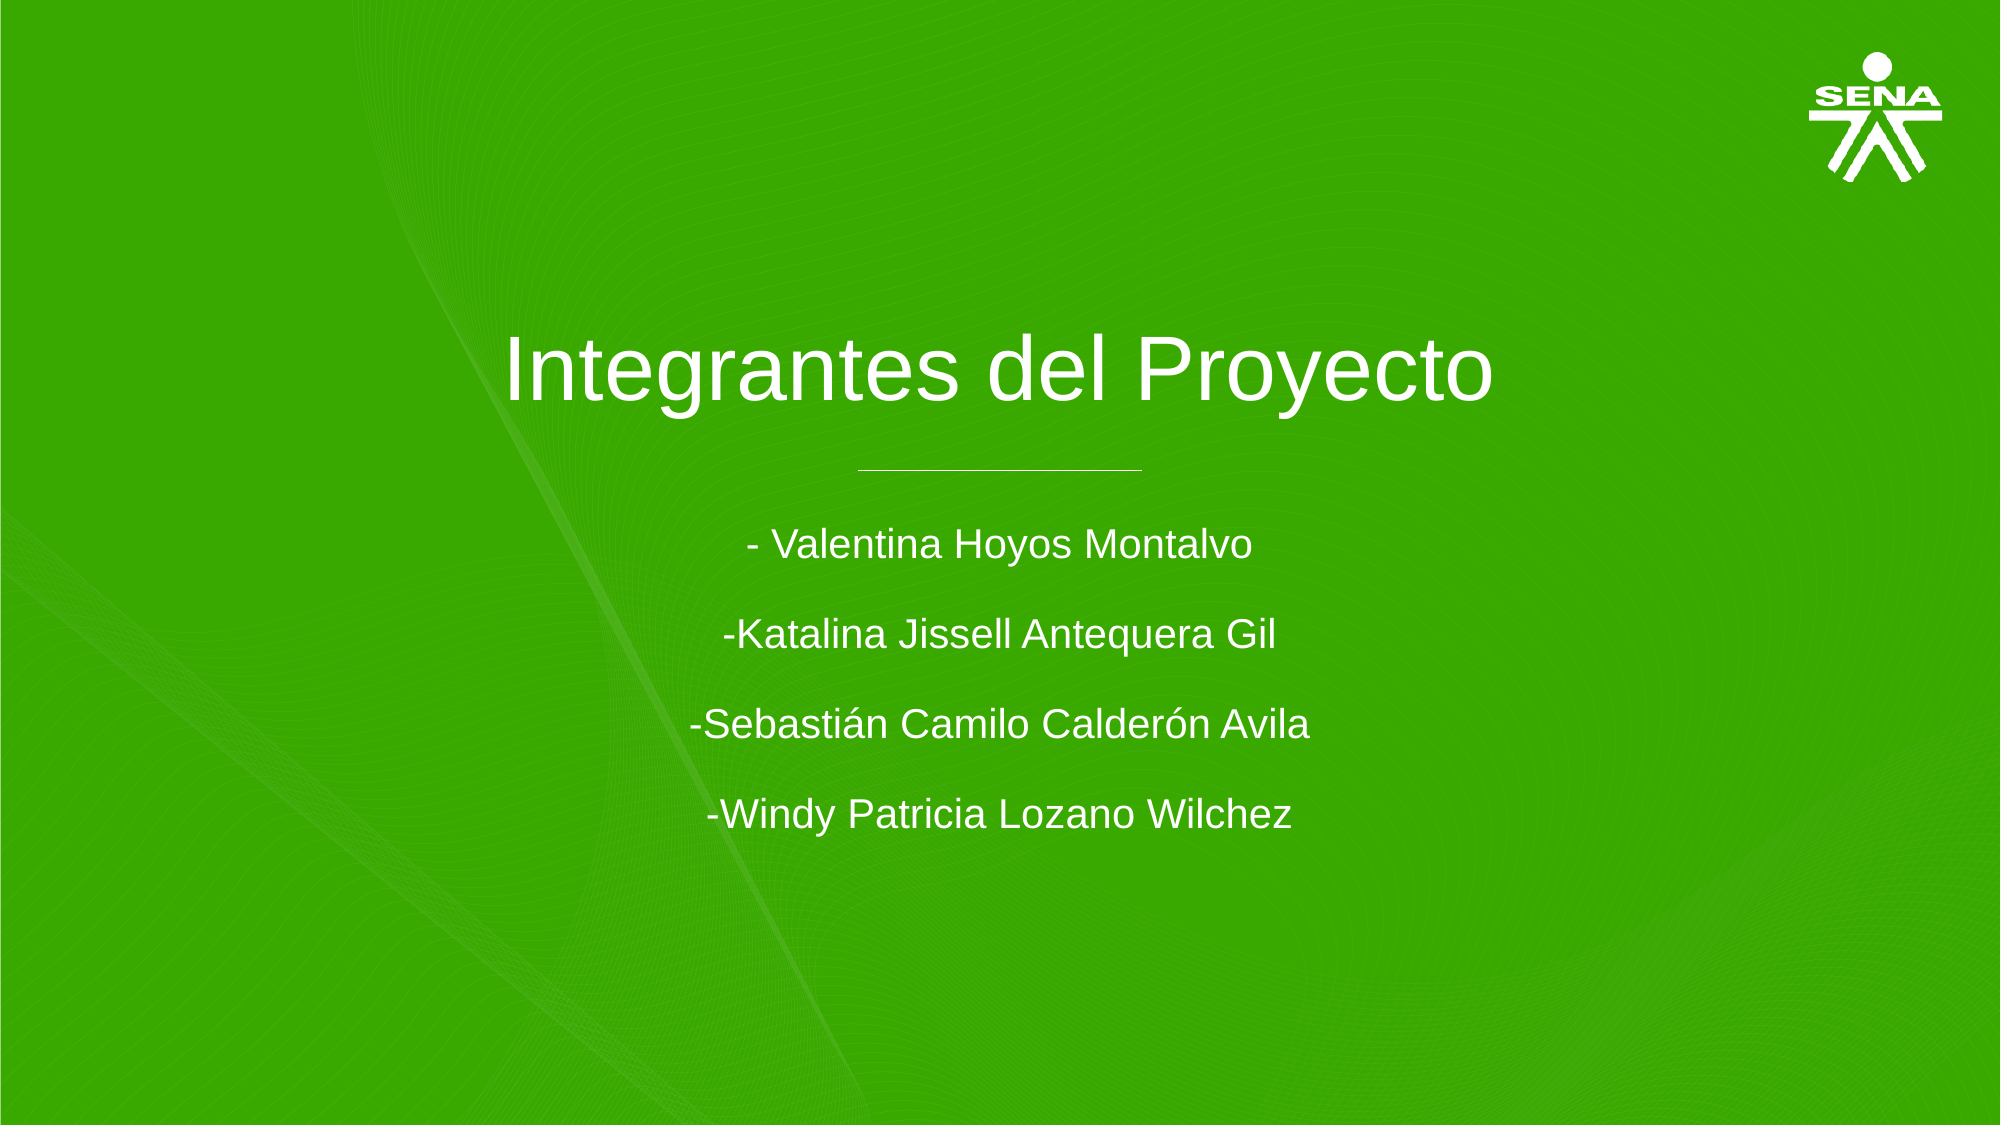

Integrantes del Proyecto
- Valentina Hoyos Montalvo

-Katalina Jissell Antequera Gil

-Sebastián Camilo Calderón Avila

-Windy Patricia Lozano Wilchez